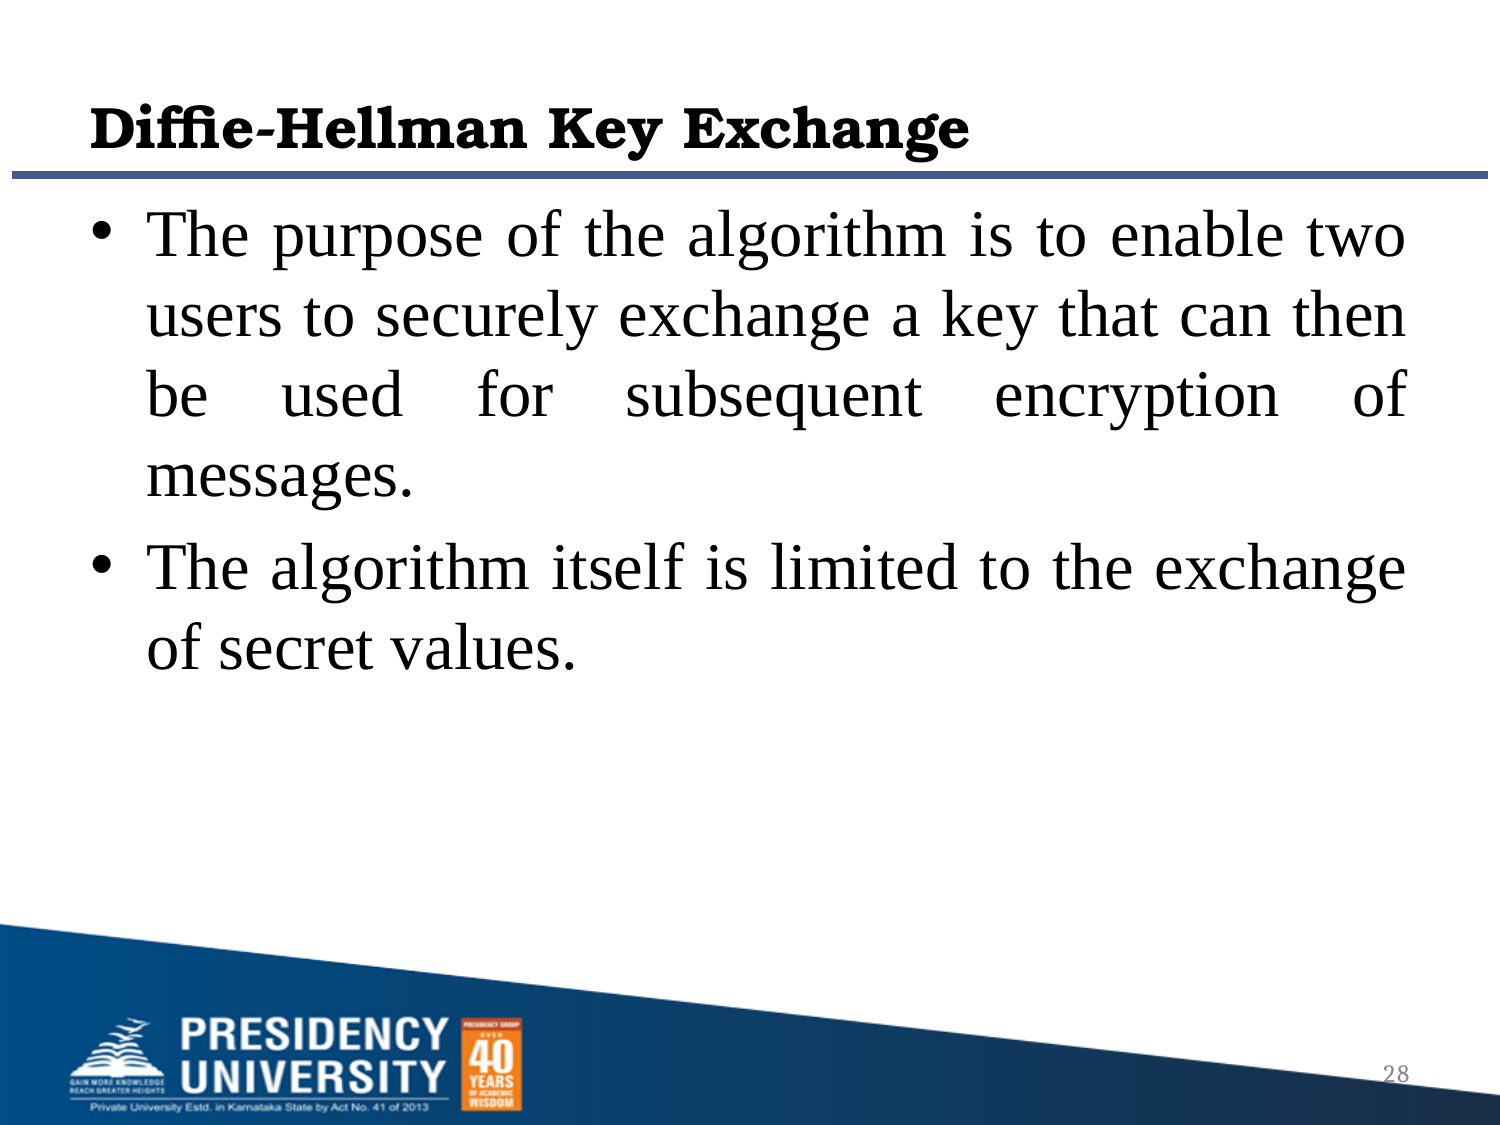

# Diffie-Hellman Key Exchange
The purpose of the algorithm is to enable two users to securely exchange a key that can then be used for subsequent encryption of messages.
The algorithm itself is limited to the exchange of secret values.
28